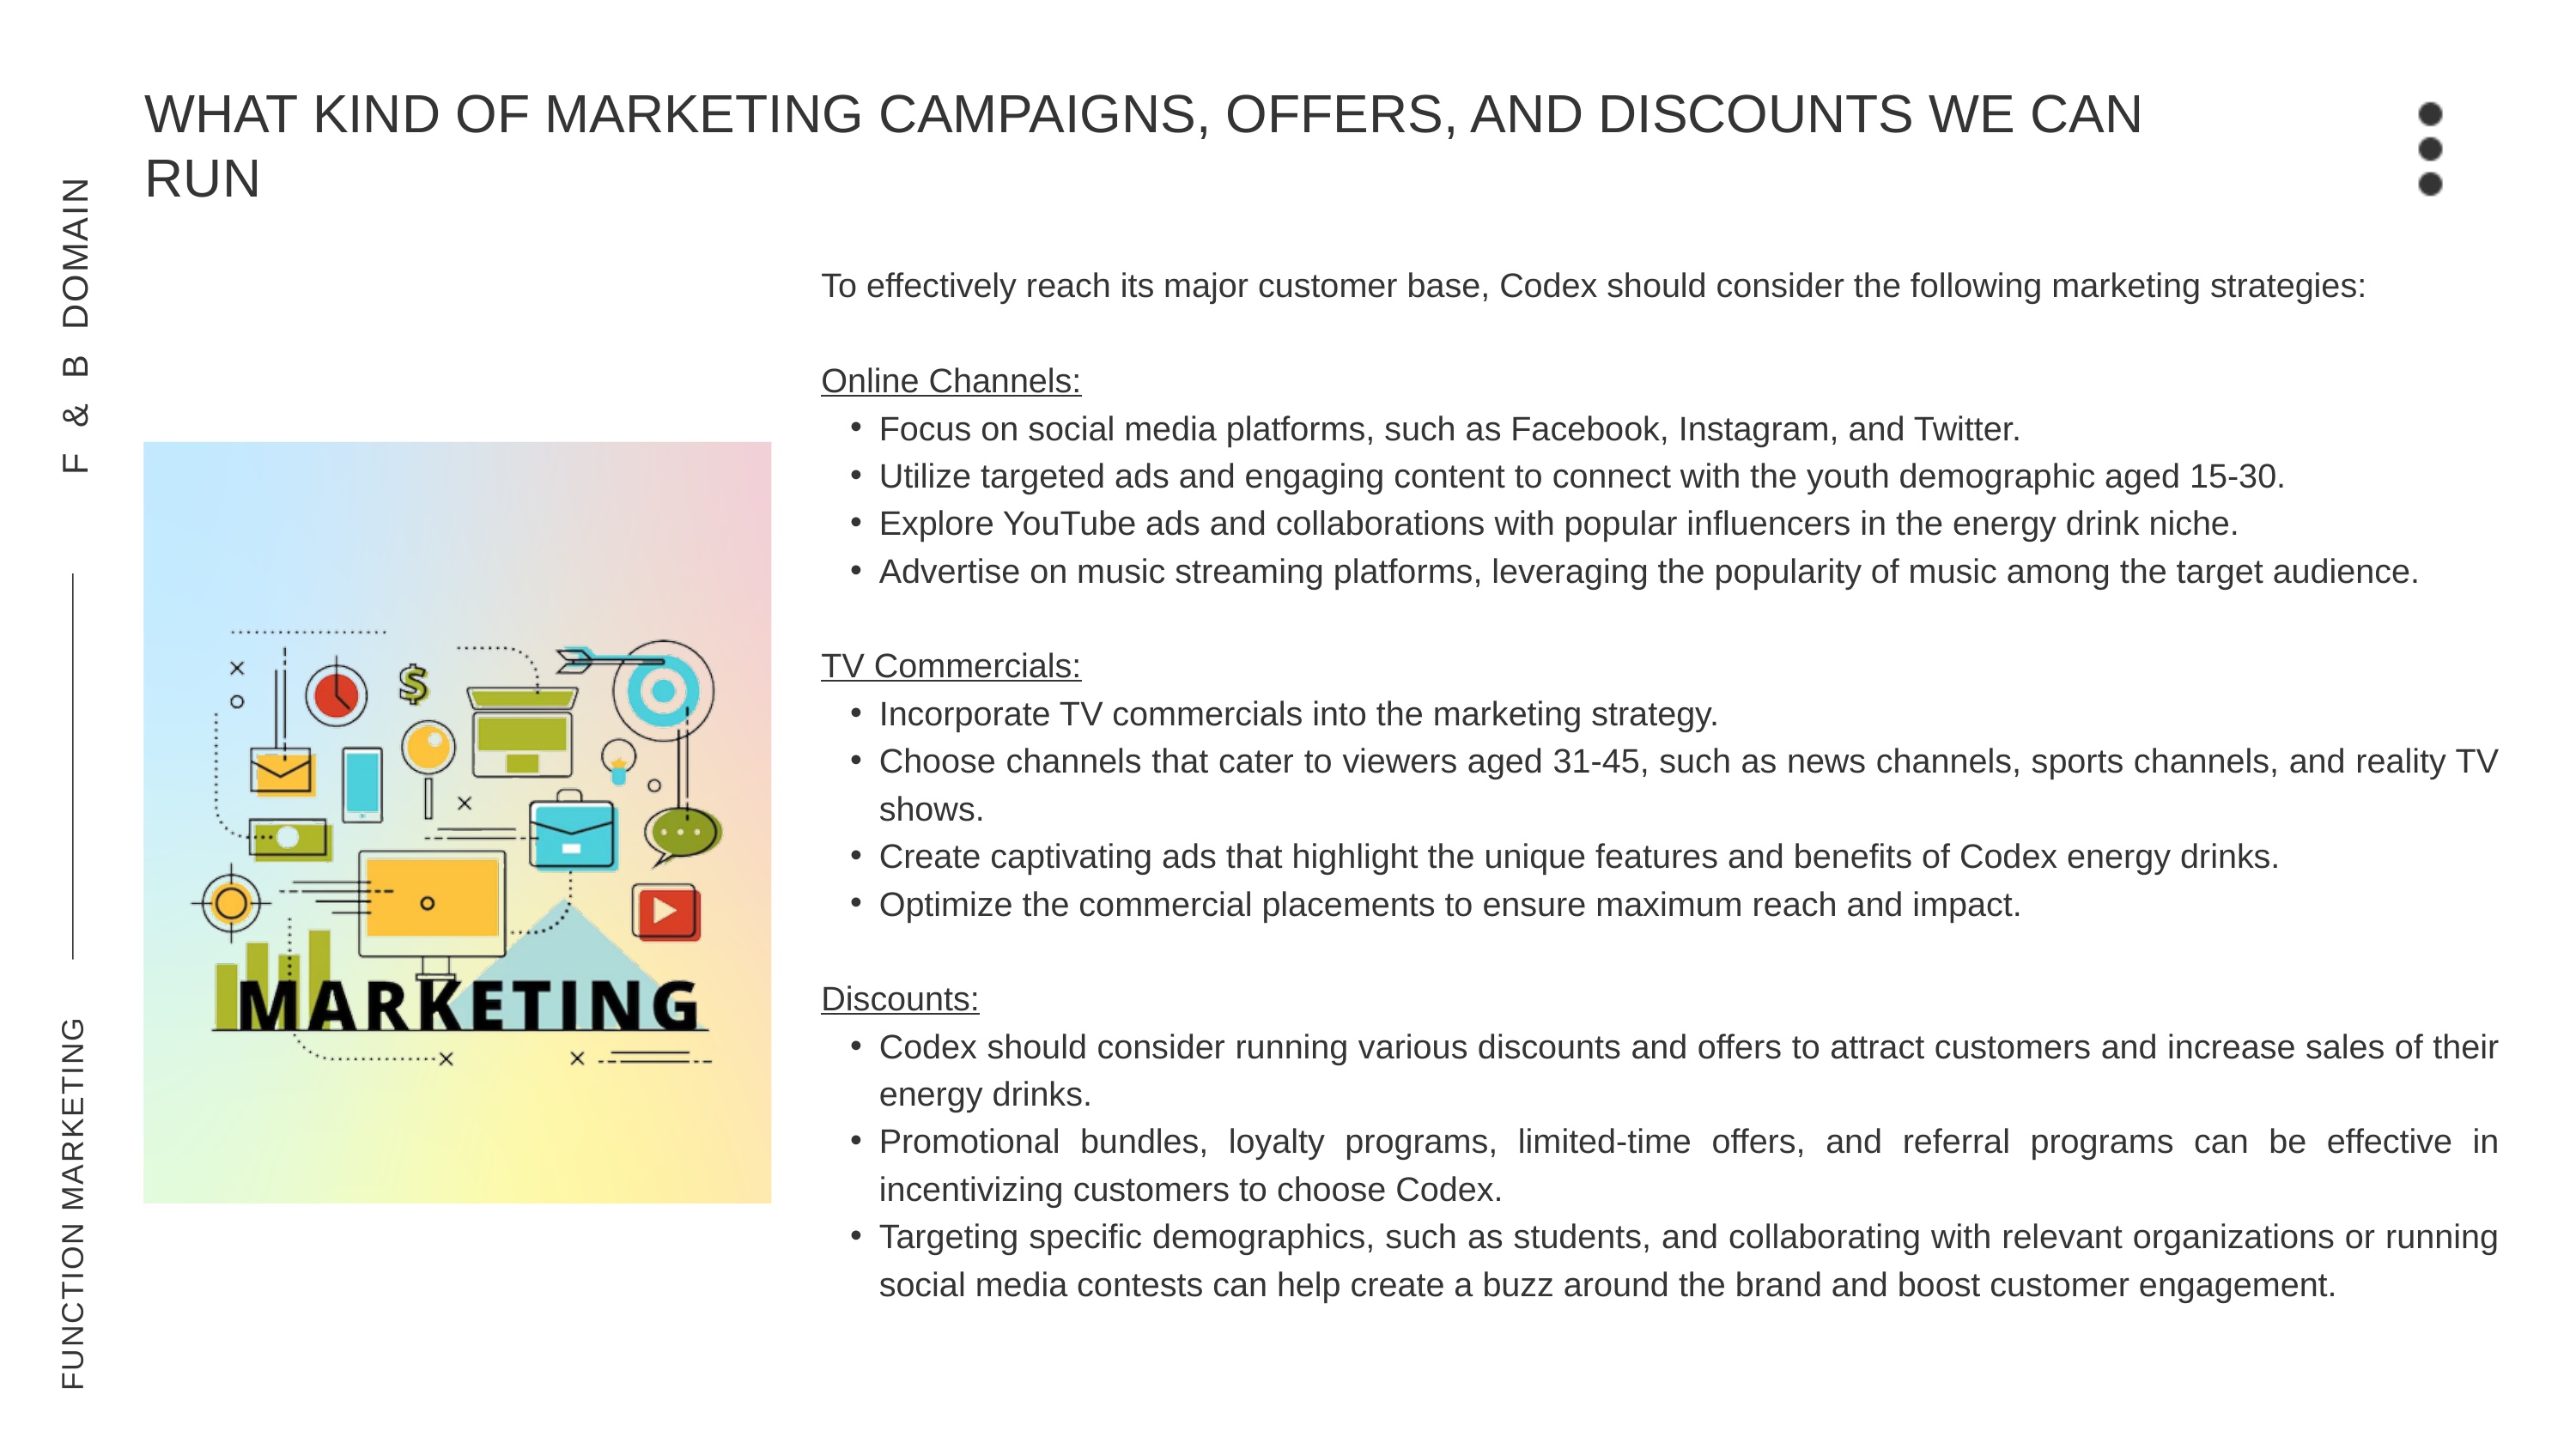

WHAT KIND OF MARKETING CAMPAIGNS, OFFERS, AND DISCOUNTS WE CAN RUN

To effectively reach its major customer base, Codex should consider the following marketing strategies:

Online Channels:
Focus on social media platforms, such as Facebook, Instagram, and Twitter.
Utilize targeted ads and engaging content to connect with the youth demographic aged 15-30.
Explore YouTube ads and collaborations with popular influencers in the energy drink niche.
Advertise on music streaming platforms, leveraging the popularity of music among the target audience.

TV Commercials:
Incorporate TV commercials into the marketing strategy.
Choose channels that cater to viewers aged 31-45, such as news channels, sports channels, and reality TV shows.
Create captivating ads that highlight the unique features and benefits of Codex energy drinks.
Optimize the commercial placements to ensure maximum reach and impact.

Discounts:
Codex should consider running various discounts and offers to attract customers and increase sales of their energy drinks.
Promotional bundles, loyalty programs, limited-time offers, and referral programs can be effective in incentivizing customers to choose Codex.
Targeting specific demographics, such as students, and collaborating with relevant organizations or running social media contests can help create a buzz around the brand and boost customer engagement.

F  &  B  DOMAIN

FUNCTION MARKETING